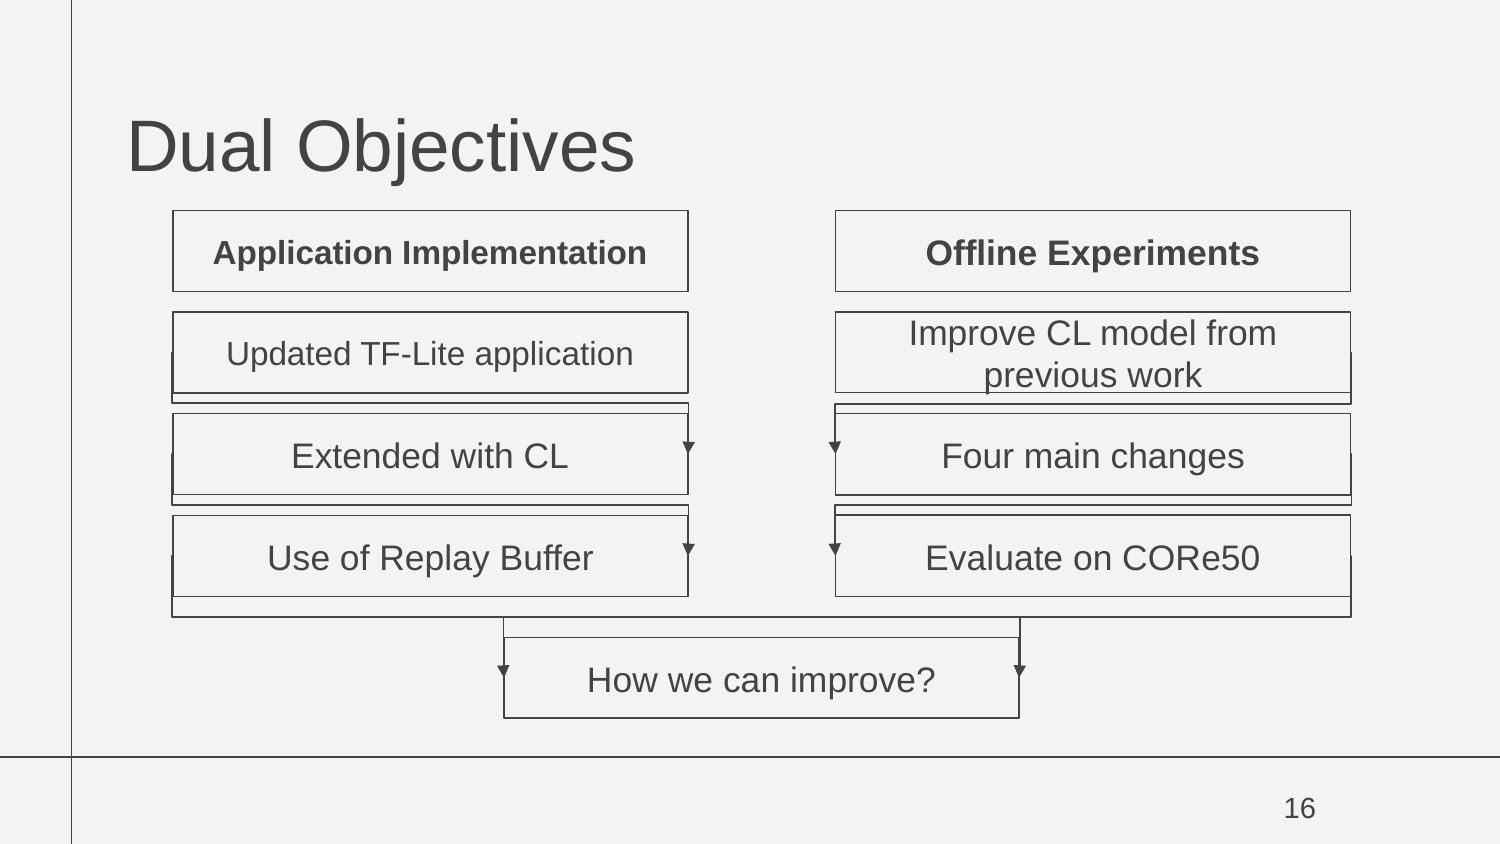

# Dual Objectives
Application Implementation
Offline Experiments
Updated TF-Lite application
Improve CL model from previous work
Four main changes
Extended with CL
Evaluate on CORe50
Use of Replay Buffer
How we can improve?
16